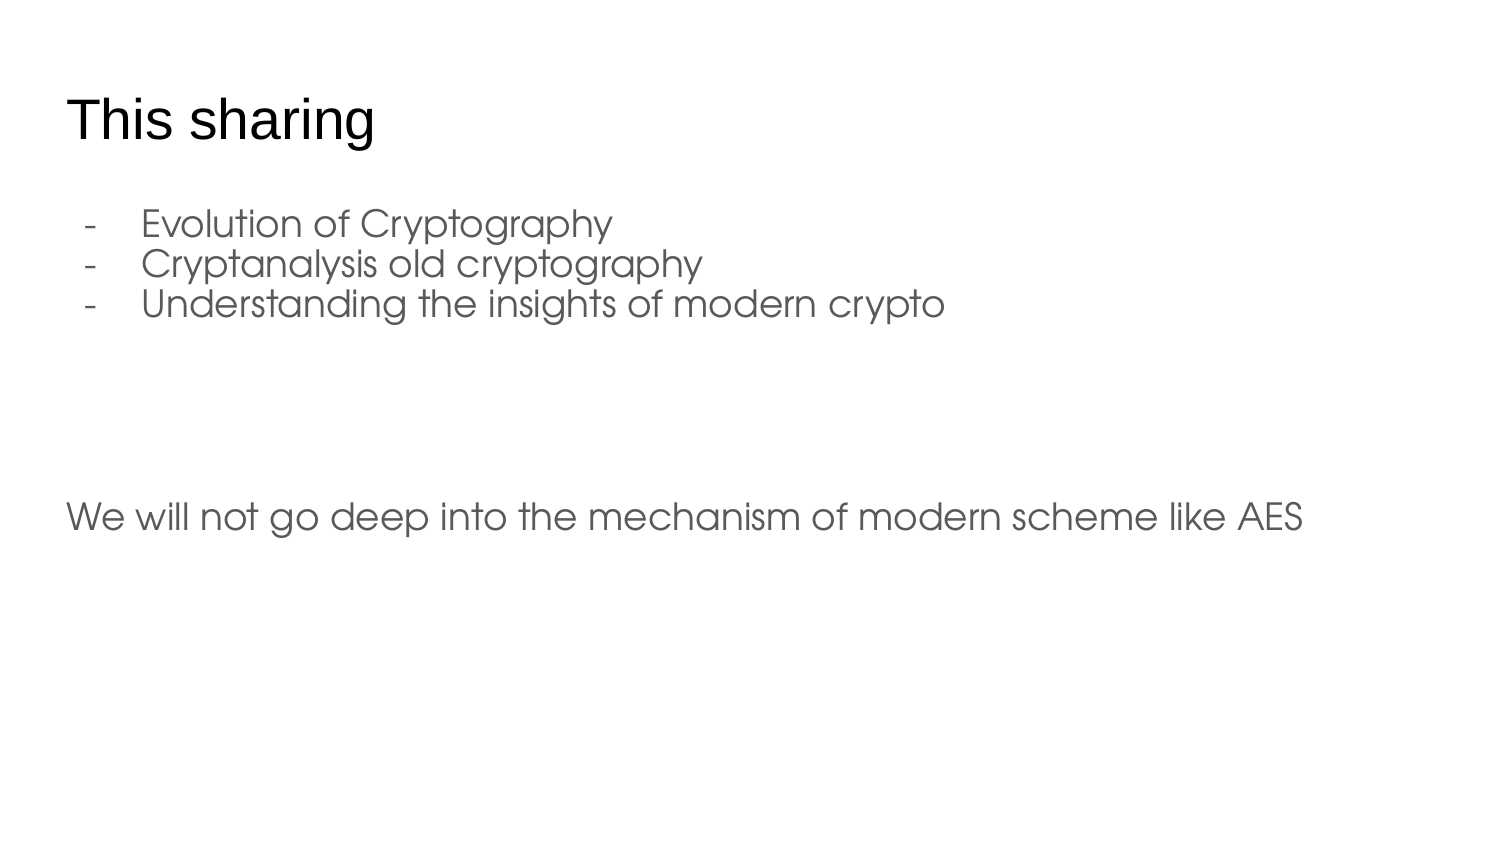

# This sharing
Evolution of Cryptography
Cryptanalysis old cryptography
Understanding the insights of modern crypto

We will not go deep into the mechanism of modern scheme like AES